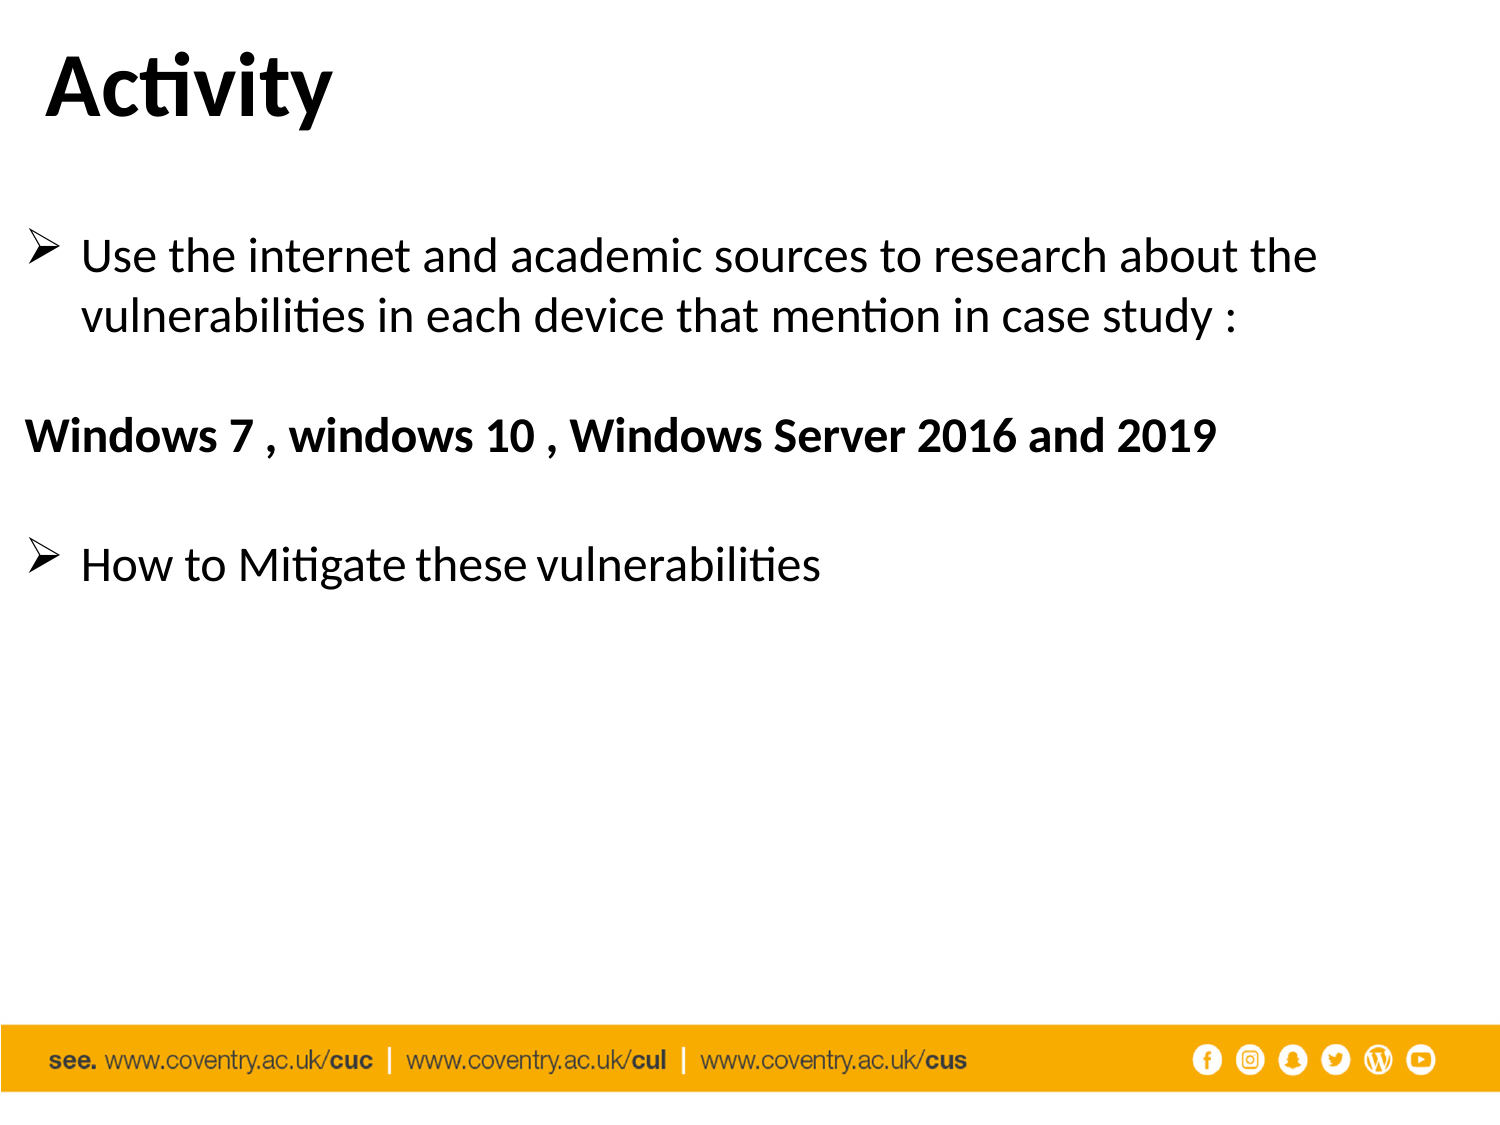

# Activity

Use the internet and academic sources to research about the vulnerabilities in each device that mention in case study :

Windows 7 , windows 10 , Windows Server 2016 and 2019

How to Mitigate these vulnerabilities